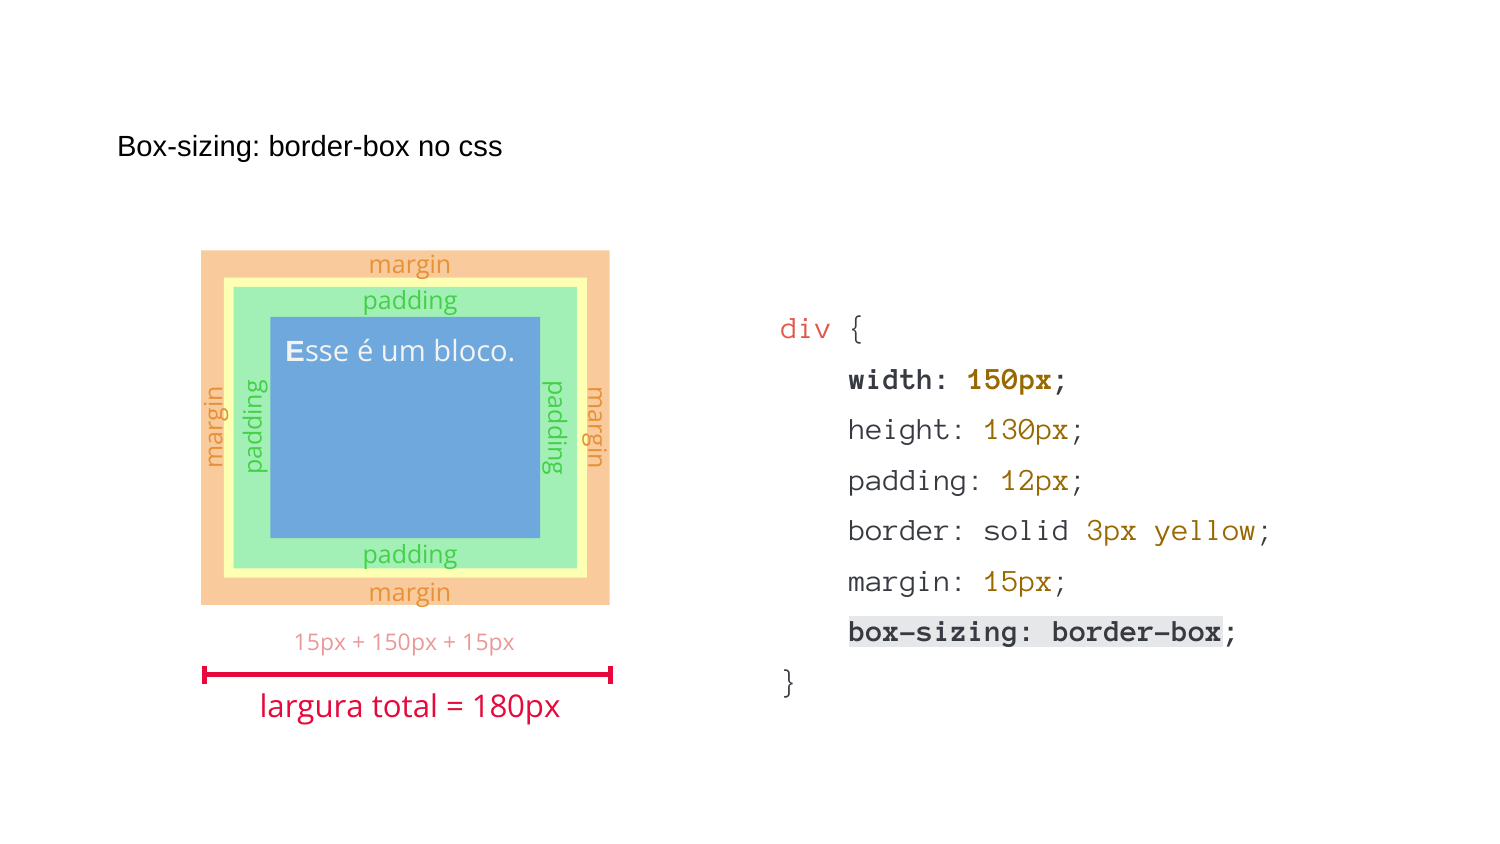

# Box-sizing: border-box no css
margin

div {
    width: 150px;
    height: 130px;
    padding: 12px;
    border: solid 3px yellow;
    margin: 15px;
    box-sizing: border-box;
}
padding

Esse é um bloco.
padding
padding
margin
margin
padding
margin
15px + 150px + 15px
largura total = 180px